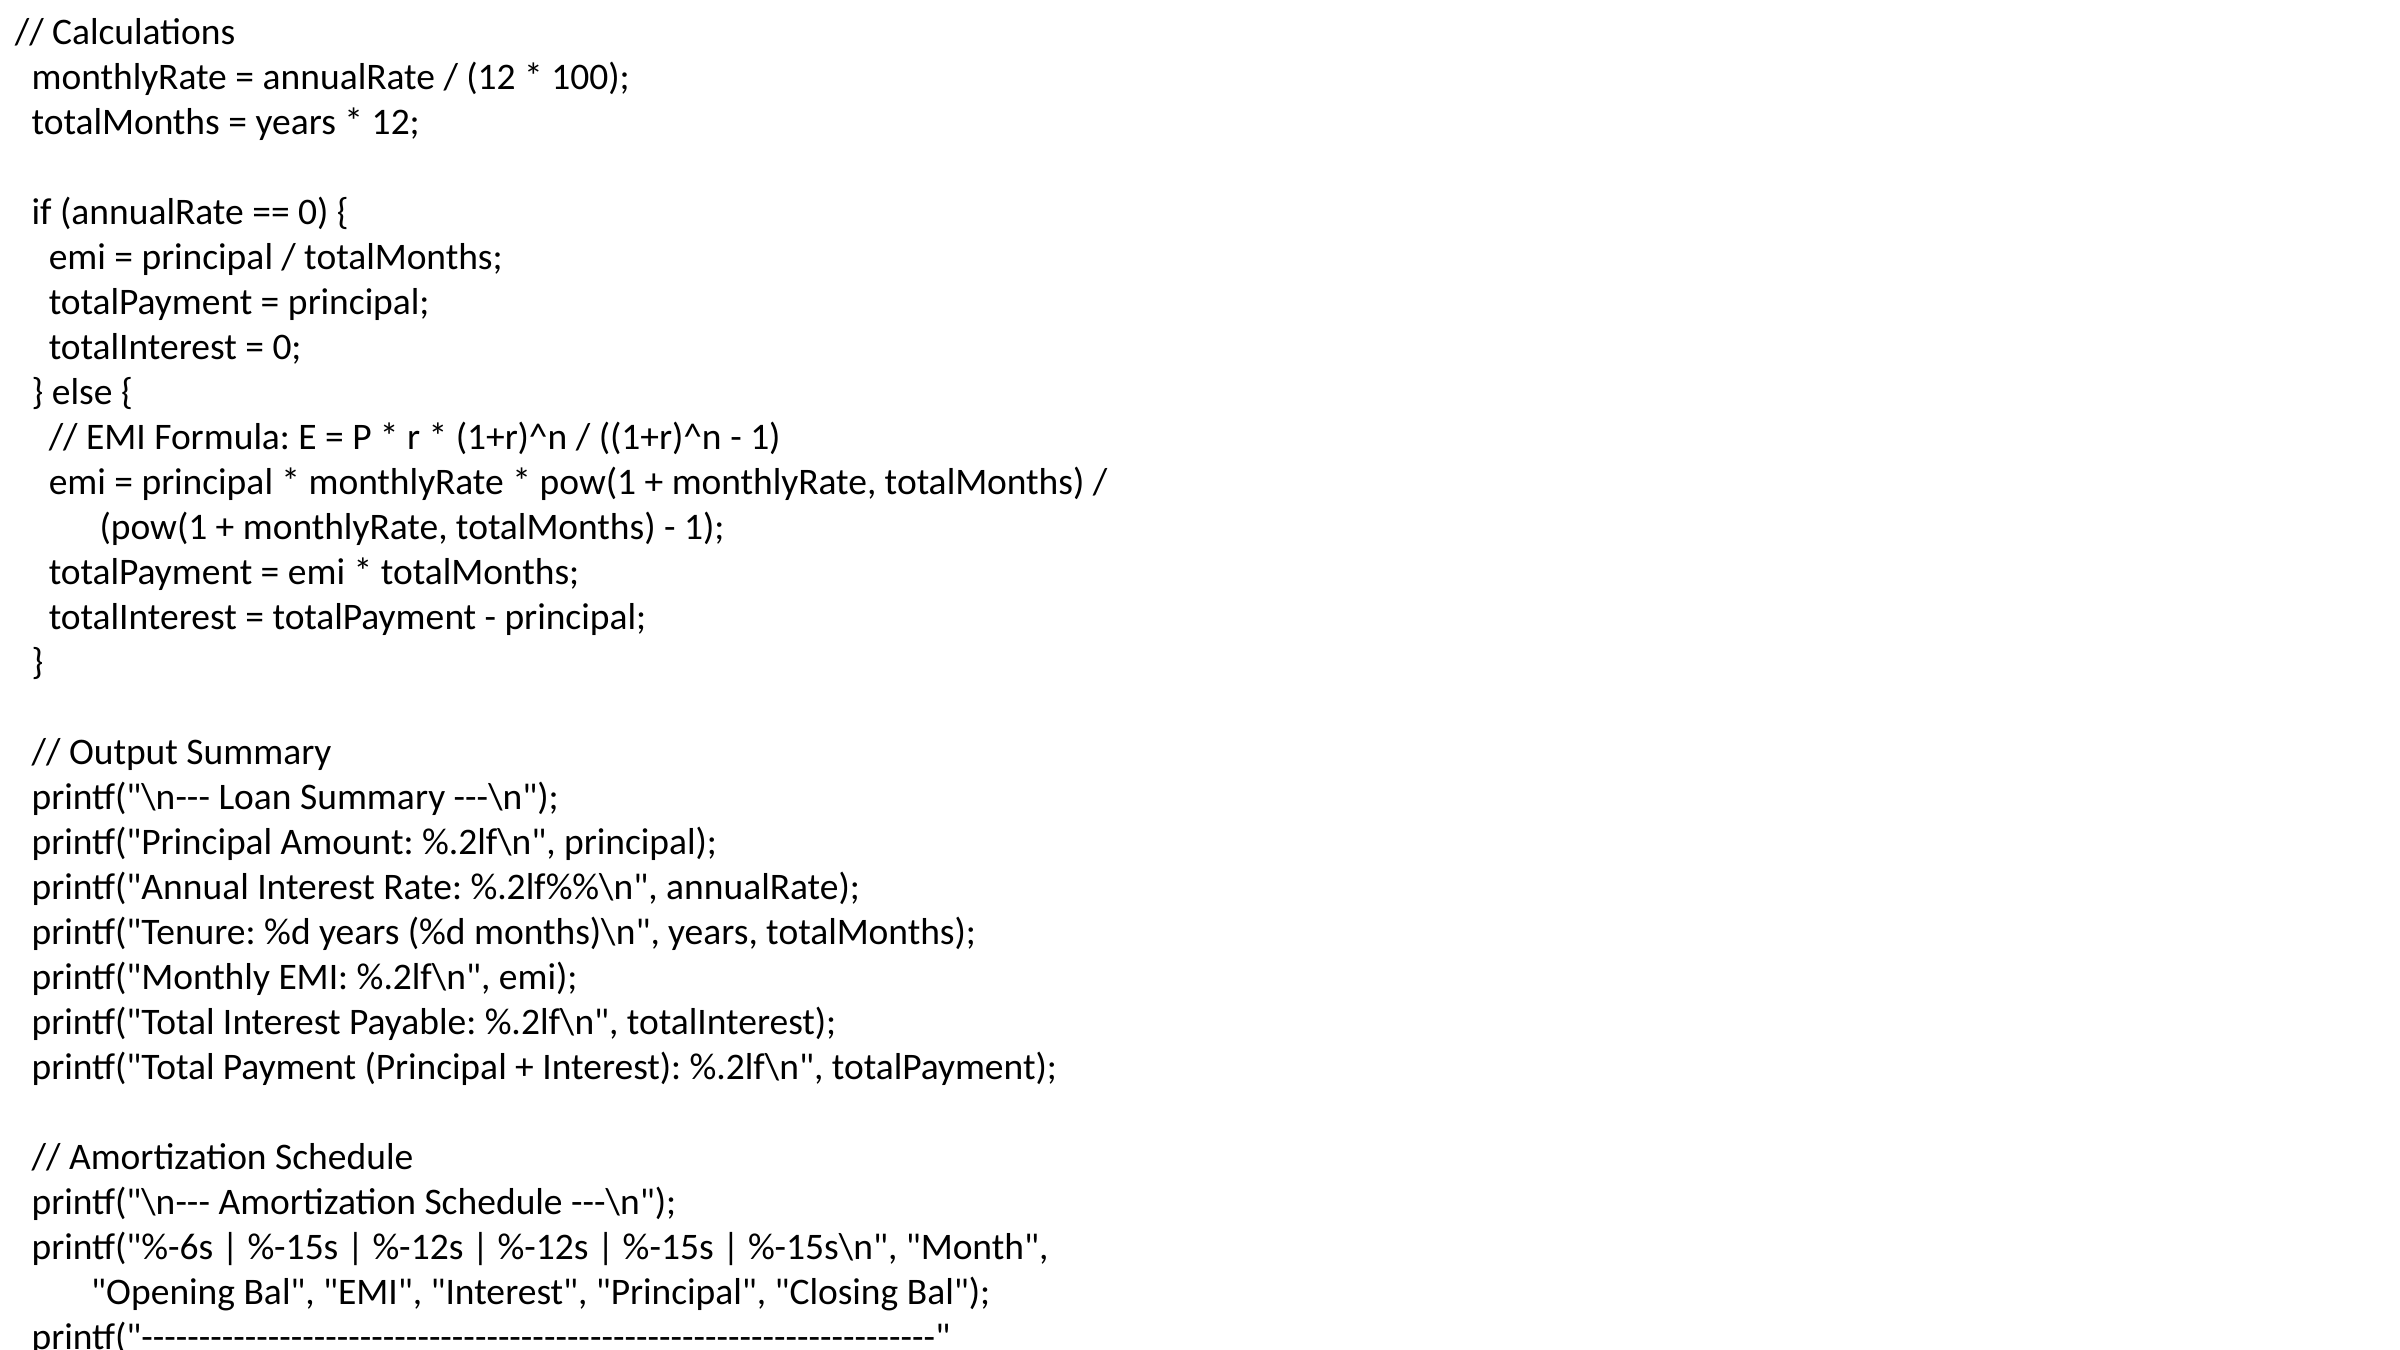

// Calculations
  monthlyRate = annualRate / (12 * 100);
  totalMonths = years * 12;

  if (annualRate == 0) {
    emi = principal / totalMonths;
    totalPayment = principal;
    totalInterest = 0;
  } else {
    // EMI Formula: E = P * r * (1+r)^n / ((1+r)^n - 1)
    emi = principal * monthlyRate * pow(1 + monthlyRate, totalMonths) /
          (pow(1 + monthlyRate, totalMonths) - 1);
    totalPayment = emi * totalMonths;
    totalInterest = totalPayment - principal;
  }

  // Output Summary
  printf("\n--- Loan Summary ---\n");
  printf("Principal Amount: %.2lf\n", principal);
  printf("Annual Interest Rate: %.2lf%%\n", annualRate);
  printf("Tenure: %d years (%d months)\n", years, totalMonths);
  printf("Monthly EMI: %.2lf\n", emi);
  printf("Total Interest Payable: %.2lf\n", totalInterest);
  printf("Total Payment (Principal + Interest): %.2lf\n", totalPayment);

  // Amortization Schedule
  printf("\n--- Amortization Schedule ---\n");
  printf("%-6s | %-15s | %-12s | %-12s | %-15s | %-15s\n", "Month",
         "Opening Bal", "EMI", "Interest", "Principal", "Closing Bal");
  printf("---------------------------------------------------------------------"